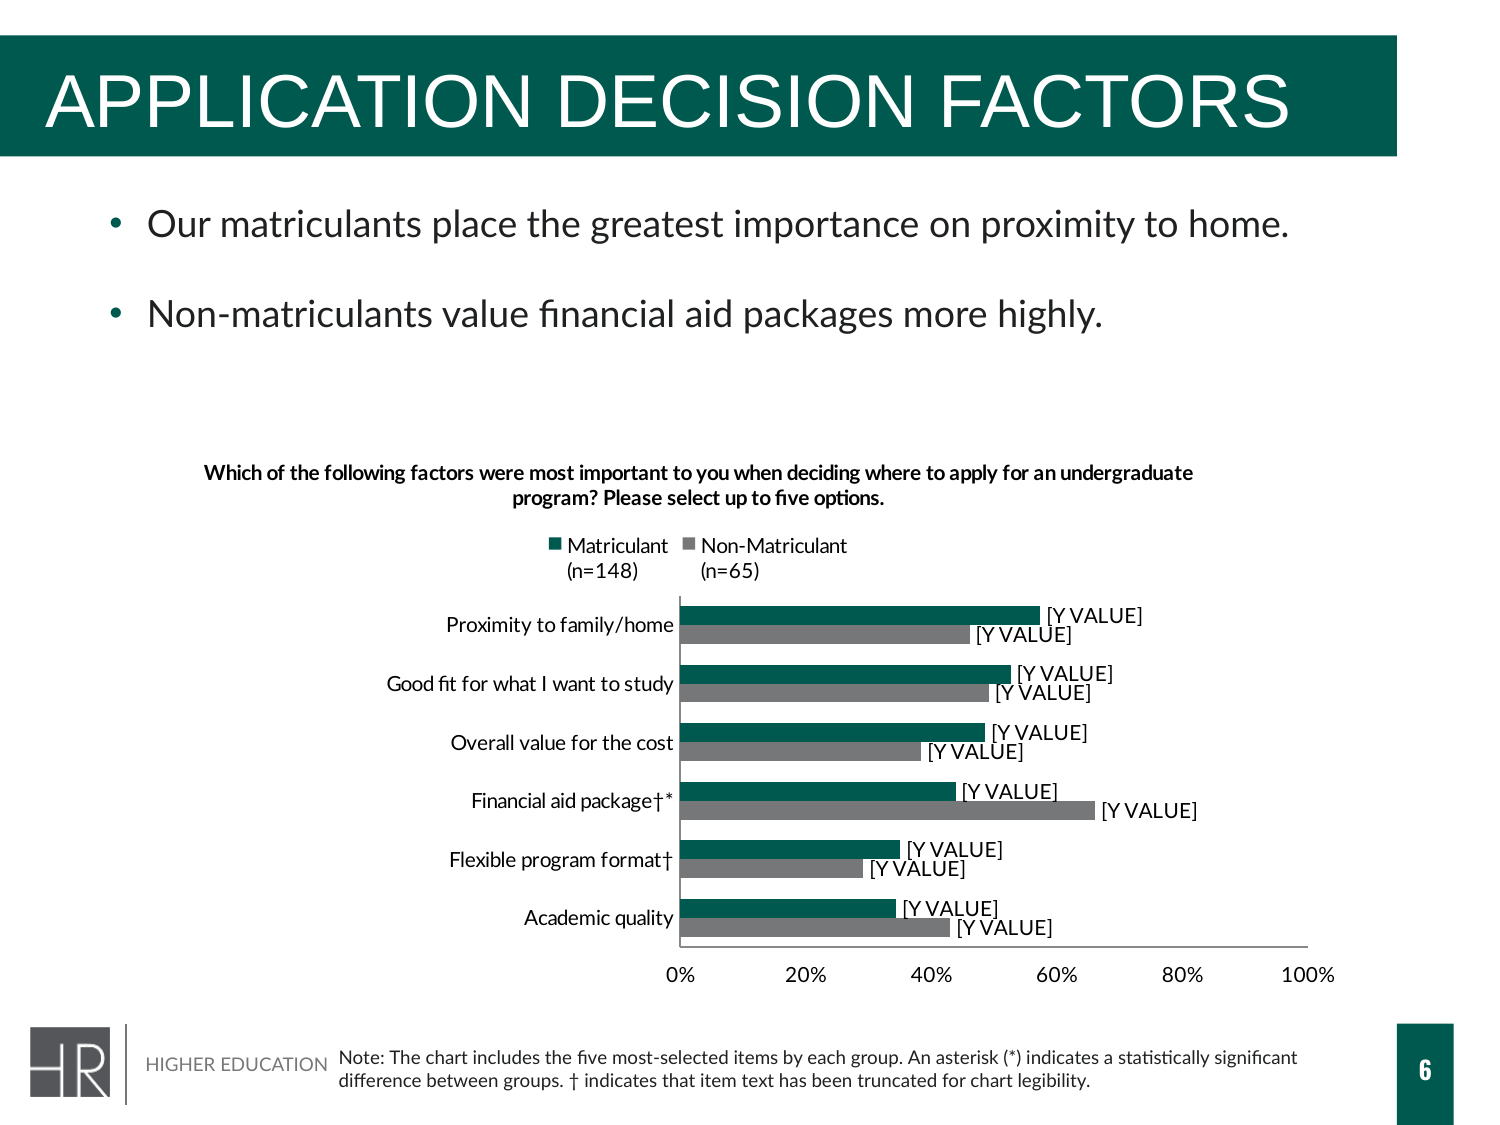

# Application decision Factors
Our matriculants place the greatest importance on proximity to home.
Non-matriculants value financial aid packages more highly.

### Chart: Which of the following factors were most important to you when deciding where to apply for an undergraduate program? Please select up to five options.

| Category | Non-Matriculant
(n=65) | Matriculant
(n=148) |
|---|---|---|
| Academic quality | 0.4307692307692308 | 0.34459459459459457 |
| Flexible program format† | 0.2923076923076923 | 0.35135135135135137 |
| Financial aid package†* | 0.6615384615384615 | 0.4391891891891892 |
| Overall value for the cost | 0.38461538461538464 | 0.4864864864864865 |
| Good fit for what I want to study | 0.49230769230769234 | 0.527027027027027 |
| Proximity to family/home | 0.46153846153846156 | 0.5743243243243243 |
Note: The chart includes the five most-selected items by each group. An asterisk (*) indicates a statistically significant difference between groups. † indicates that item text has been truncated for chart legibility.
6